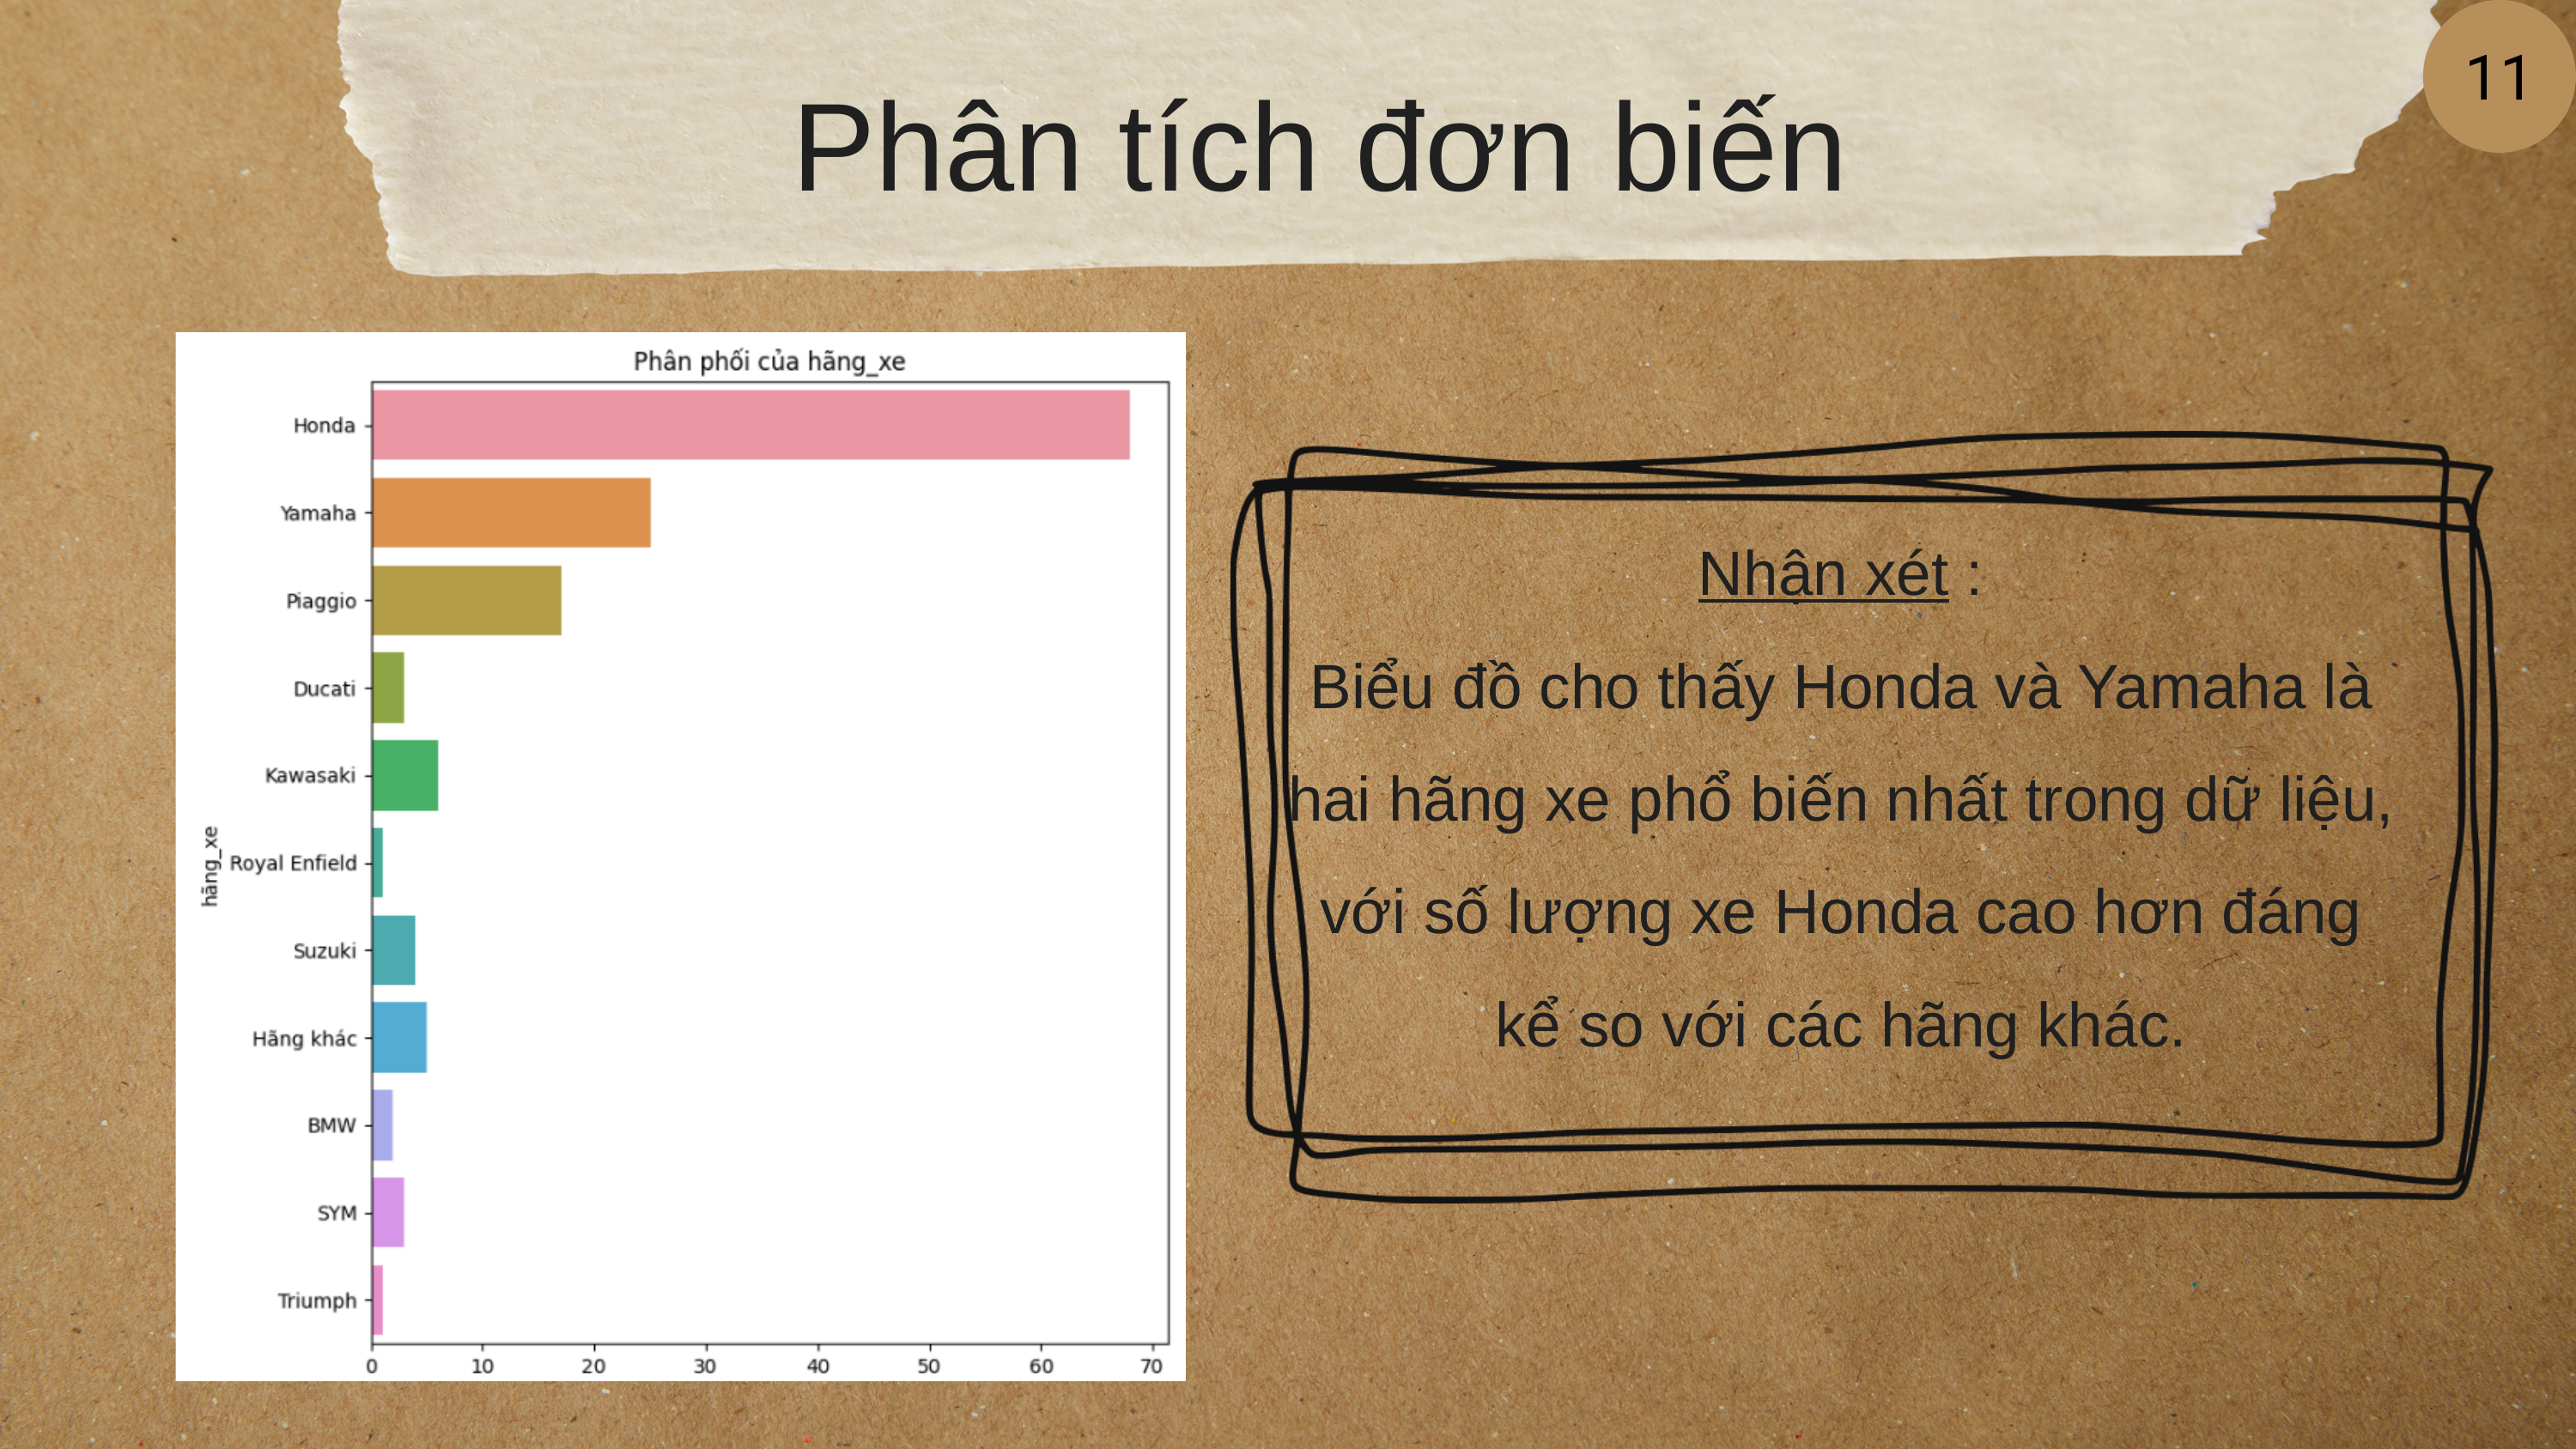

11

Phân tích đơn biến

Nhận xét :
Biểu đồ cho thấy Honda và Yamaha là hai hãng xe phổ biến nhất trong dữ liệu, với số lượng xe Honda cao hơn đáng kể so với các hãng khác.